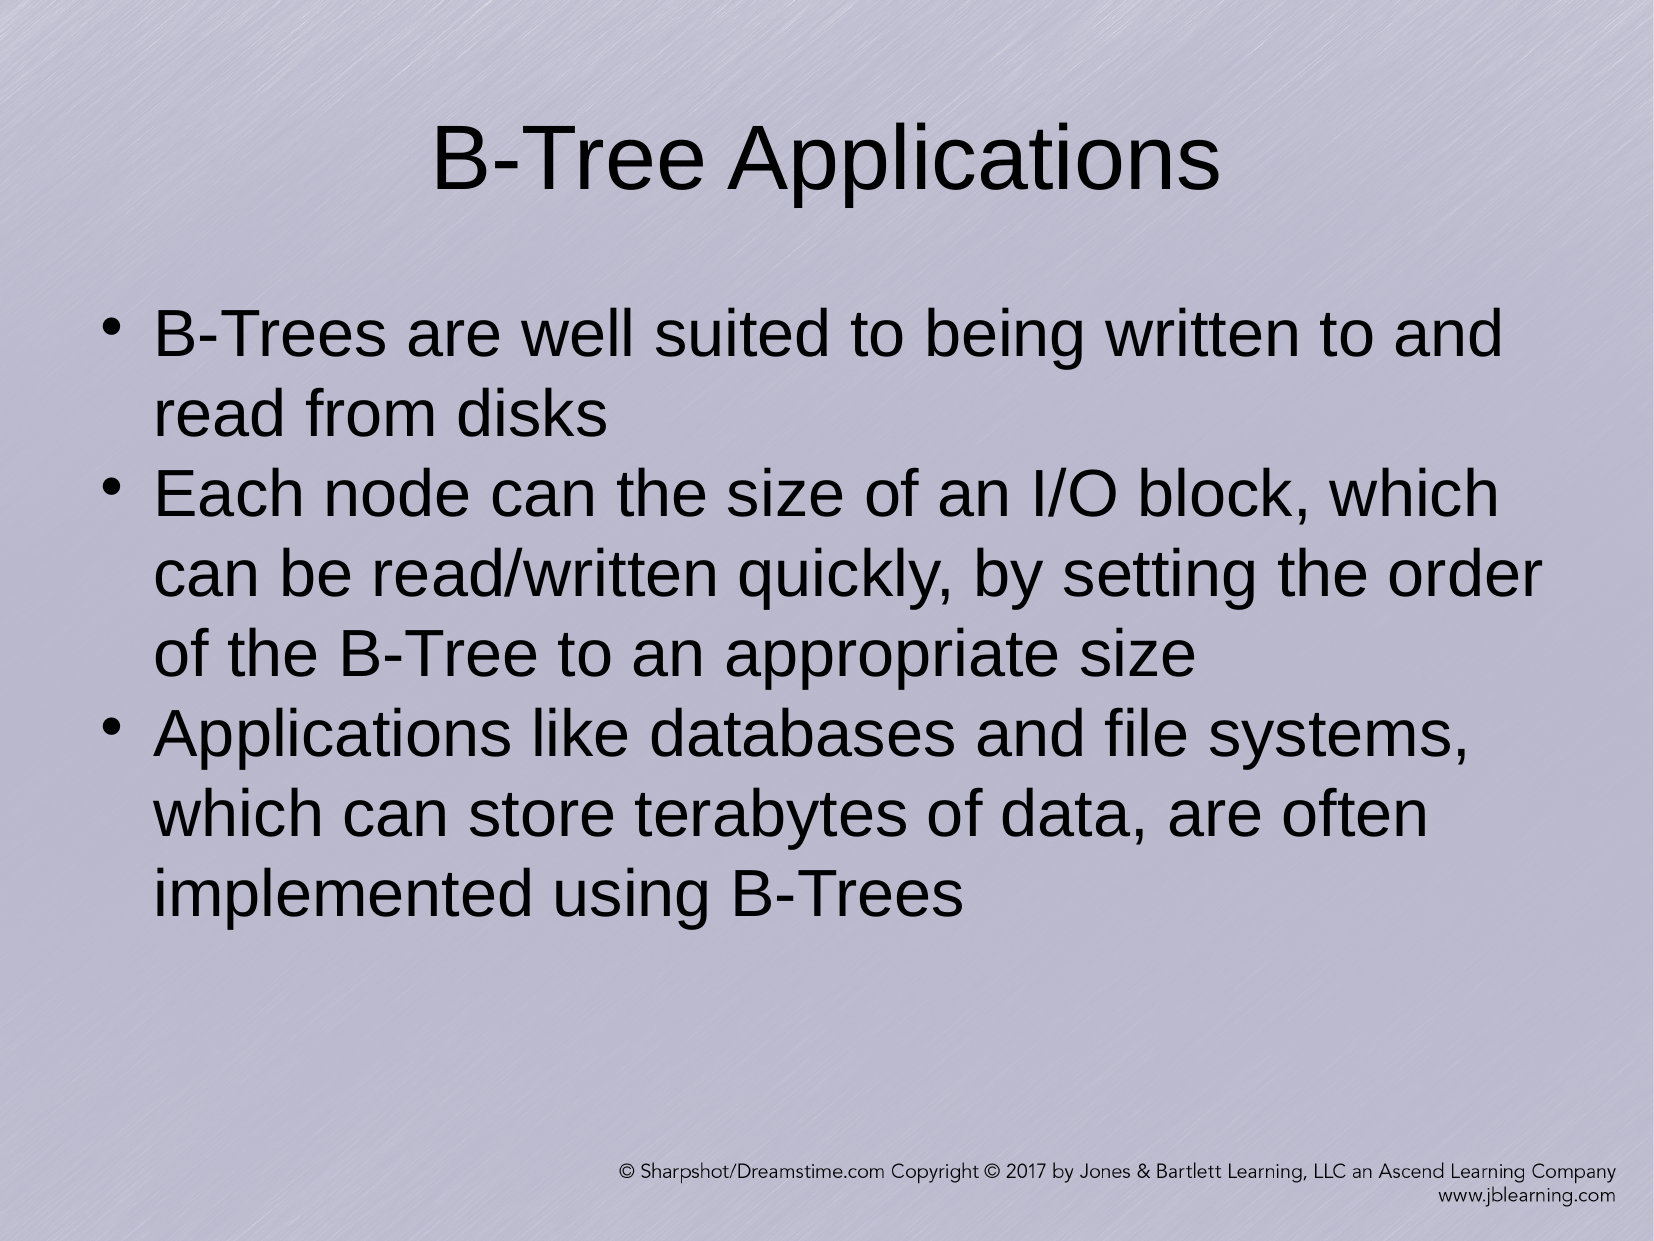

B-Tree Applications
B-Trees are well suited to being written to and read from disks
Each node can the size of an I/O block, which can be read/written quickly, by setting the order of the B-Tree to an appropriate size
Applications like databases and file systems, which can store terabytes of data, are often implemented using B-Trees